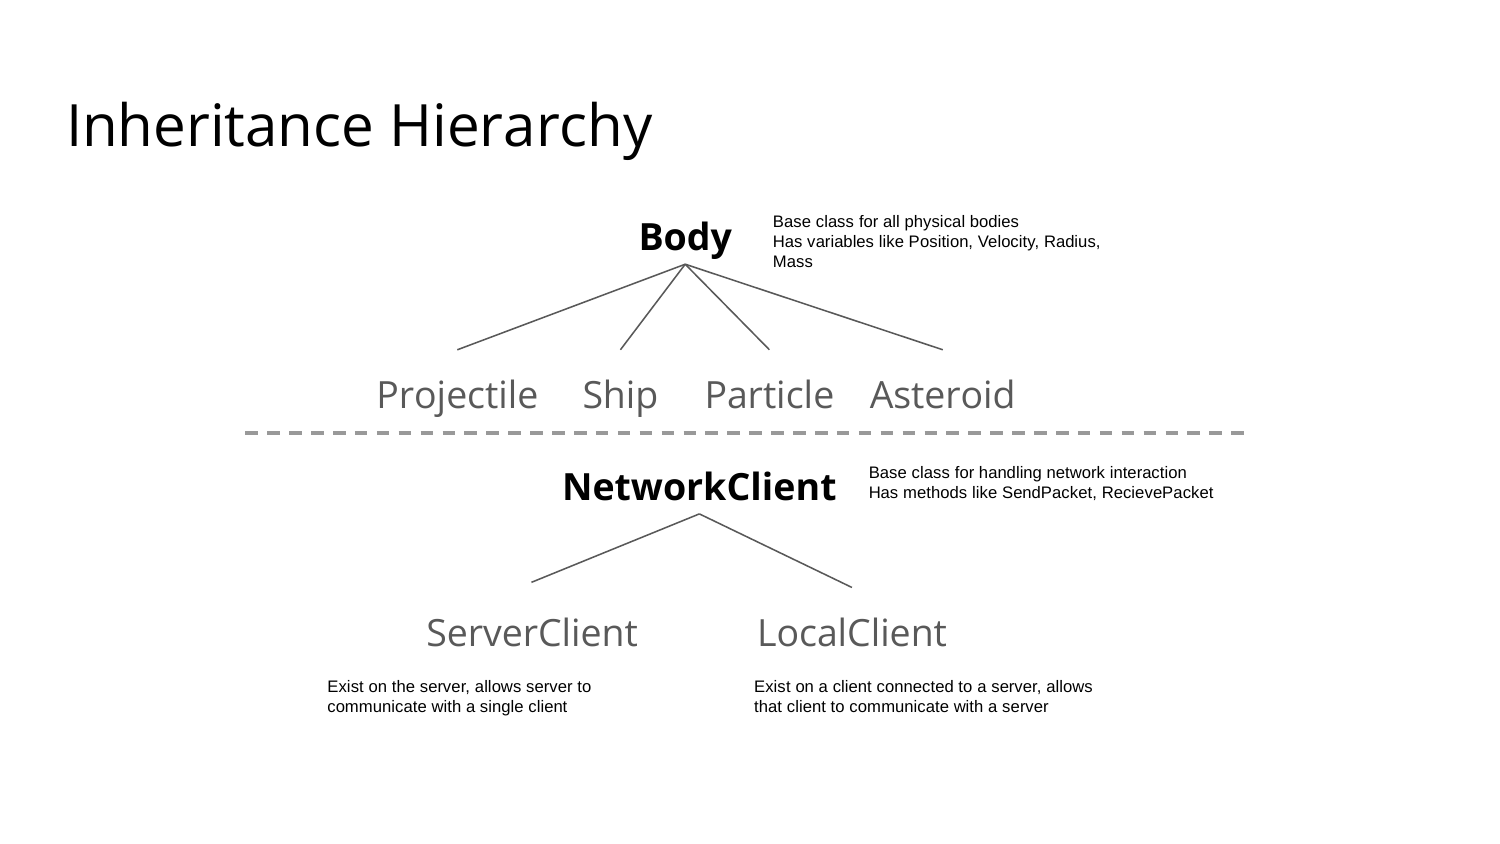

# Inheritance Hierarchy
Body
Base class for all physical bodies
Has variables like Position, Velocity, Radius, Mass
Projectile
Ship
Particle
Asteroid
NetworkClient
Base class for handling network interaction
Has methods like SendPacket, RecievePacket
ServerClient
LocalClient
Exist on the server, allows server to communicate with a single client
Exist on a client connected to a server, allows that client to communicate with a server